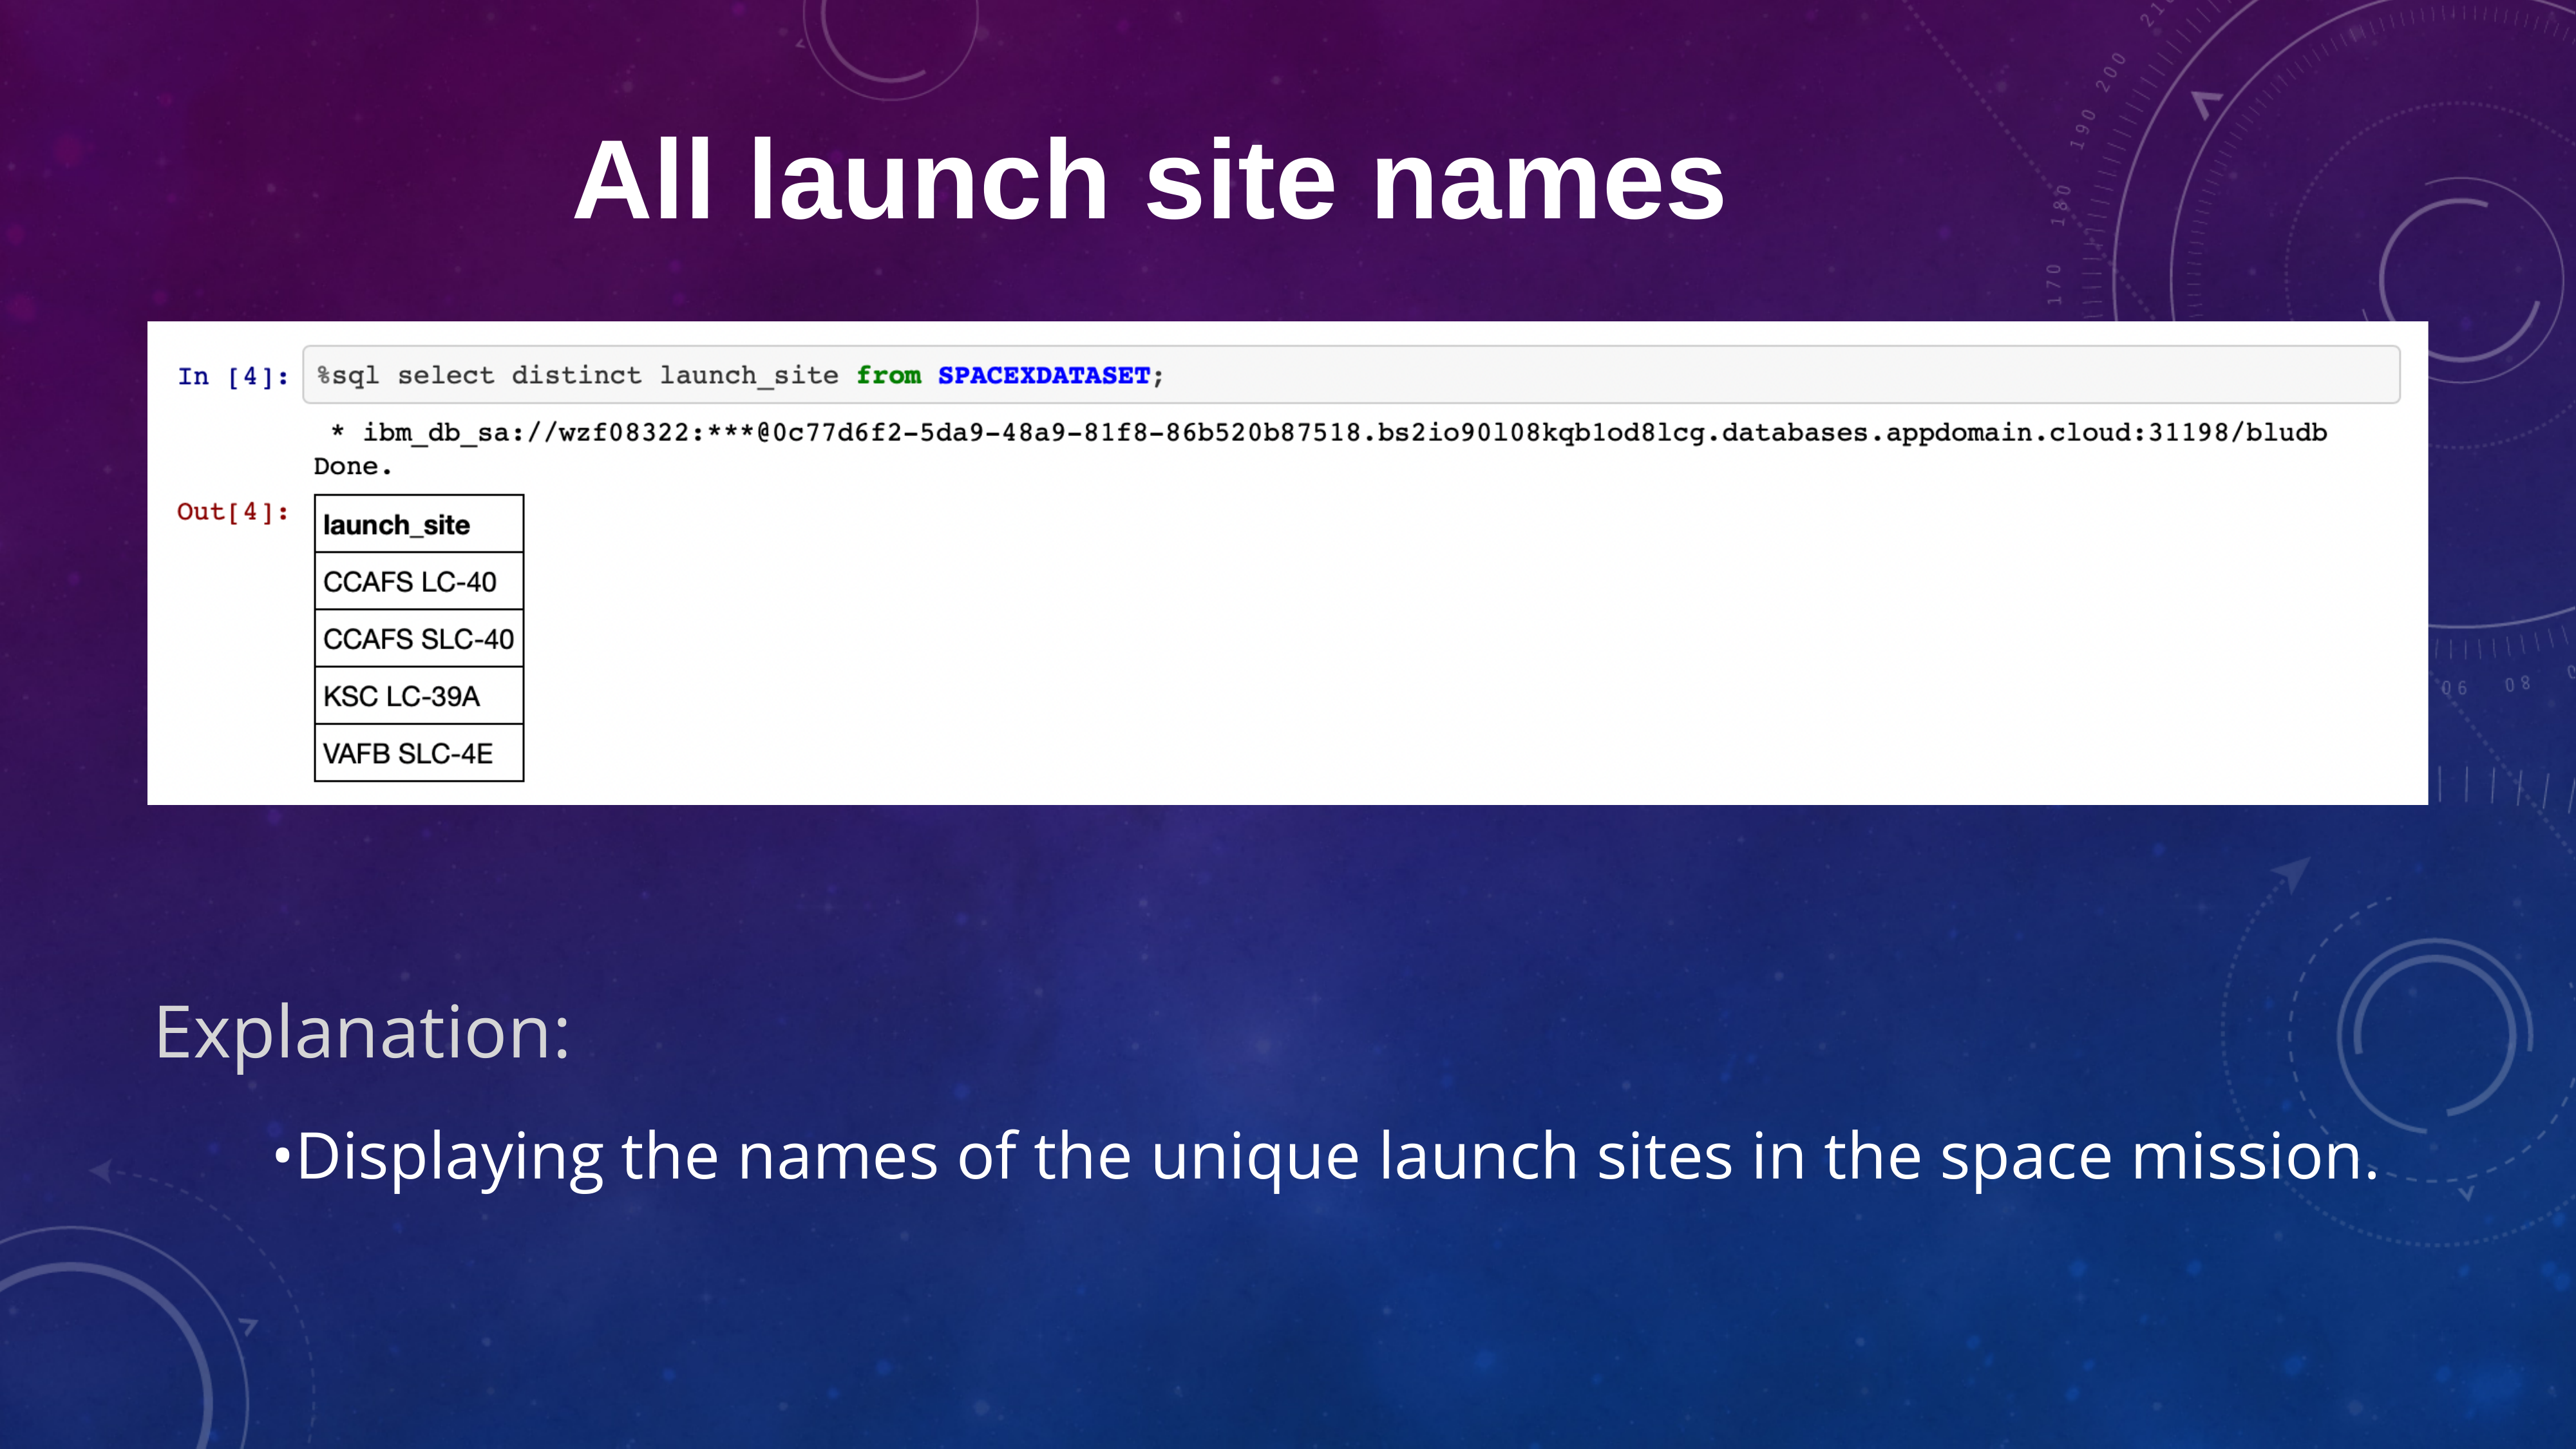

All launch site names

Explanation:
•Displaying the names of the unique launch sites in the space mission.